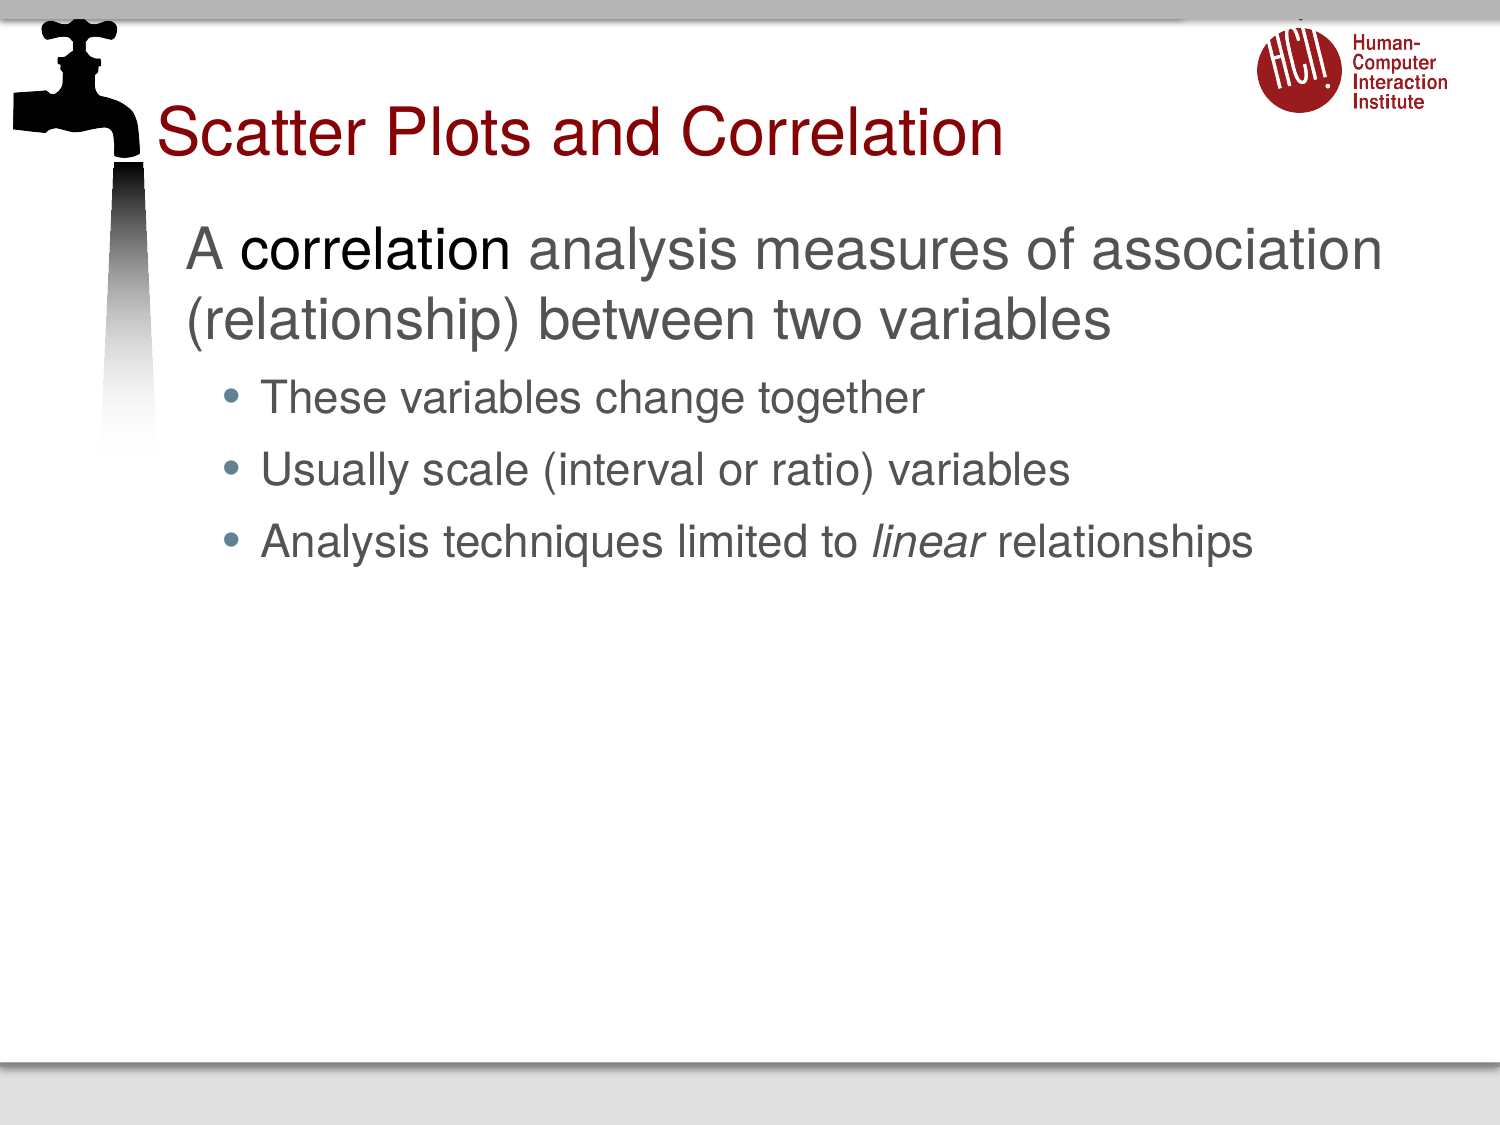

# Scatter Plots and Correlation
A correlation analysis measures of association (relationship) between two variables
These variables change together
Usually scale (interval or ratio) variables
Analysis techniques limited to linear relationships